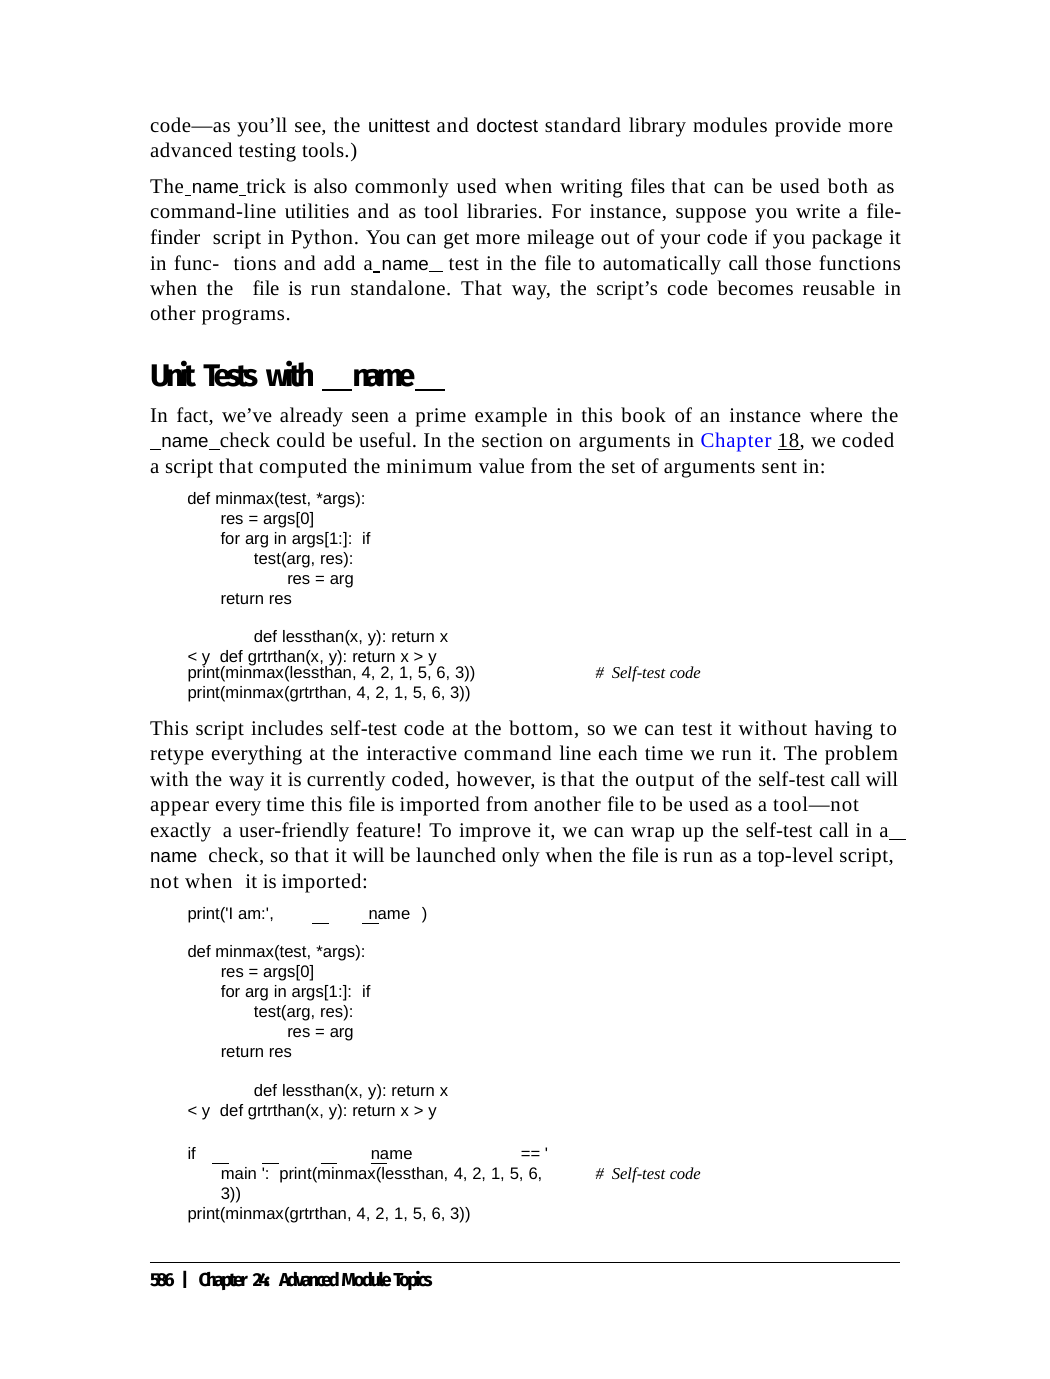

code—as you’ll see, the unittest and doctest standard library modules provide more  advanced testing tools.)
The name trick is also commonly used when writing files that can be used both as  command-line utilities and as tool libraries. For instance, suppose you write a file-finder  script in Python. You can get more mileage out of your code if you package it in func-  tions and add a name  test in the file to automatically call those functions when the  file is run standalone. That way, the script’s code becomes reusable in other programs.

Unit Tests with     name
In fact, we’ve already seen a prime example in this book of an instance where the
  name  check could be useful. In the section on arguments in Chapter 18, we coded  a script that computed the minimum value from the set of arguments sent in:
def minmax(test, *args):  res = args[0]
for arg in args[1:]:  if test(arg, res):
res = arg  return res

def lessthan(x, y): return x < y  def grtrthan(x, y): return x > y
print(minmax(lessthan, 4, 2, 1, 5, 6, 3))
print(minmax(grtrthan, 4, 2, 1, 5, 6, 3))
# Self-test code
This script includes self-test code at the bottom, so we can test it without having to  retype everything at the interactive command line each time we run it. The problem  with the way it is currently coded, however, is that the output of the self-test call will  appear every time this file is imported from another file to be used as a tool—not exactly  a user-friendly feature! To improve it, we can wrap up the self-test call in a    name  check, so that it will be launched only when the file is run as a top-level script, not when  it is imported:
print('I am:',	name )

def minmax(test, *args):  res = args[0]
for arg in args[1:]:  if test(arg, res):
res = arg  return res

def lessthan(x, y): return x < y  def grtrthan(x, y): return x > y

if		name	== ' main ':  print(minmax(lessthan, 4, 2, 1, 5, 6, 3))
print(minmax(grtrthan, 4, 2, 1, 5, 6, 3))
# Self-test code

586  |  Chapter 24:  Advanced Module Topics